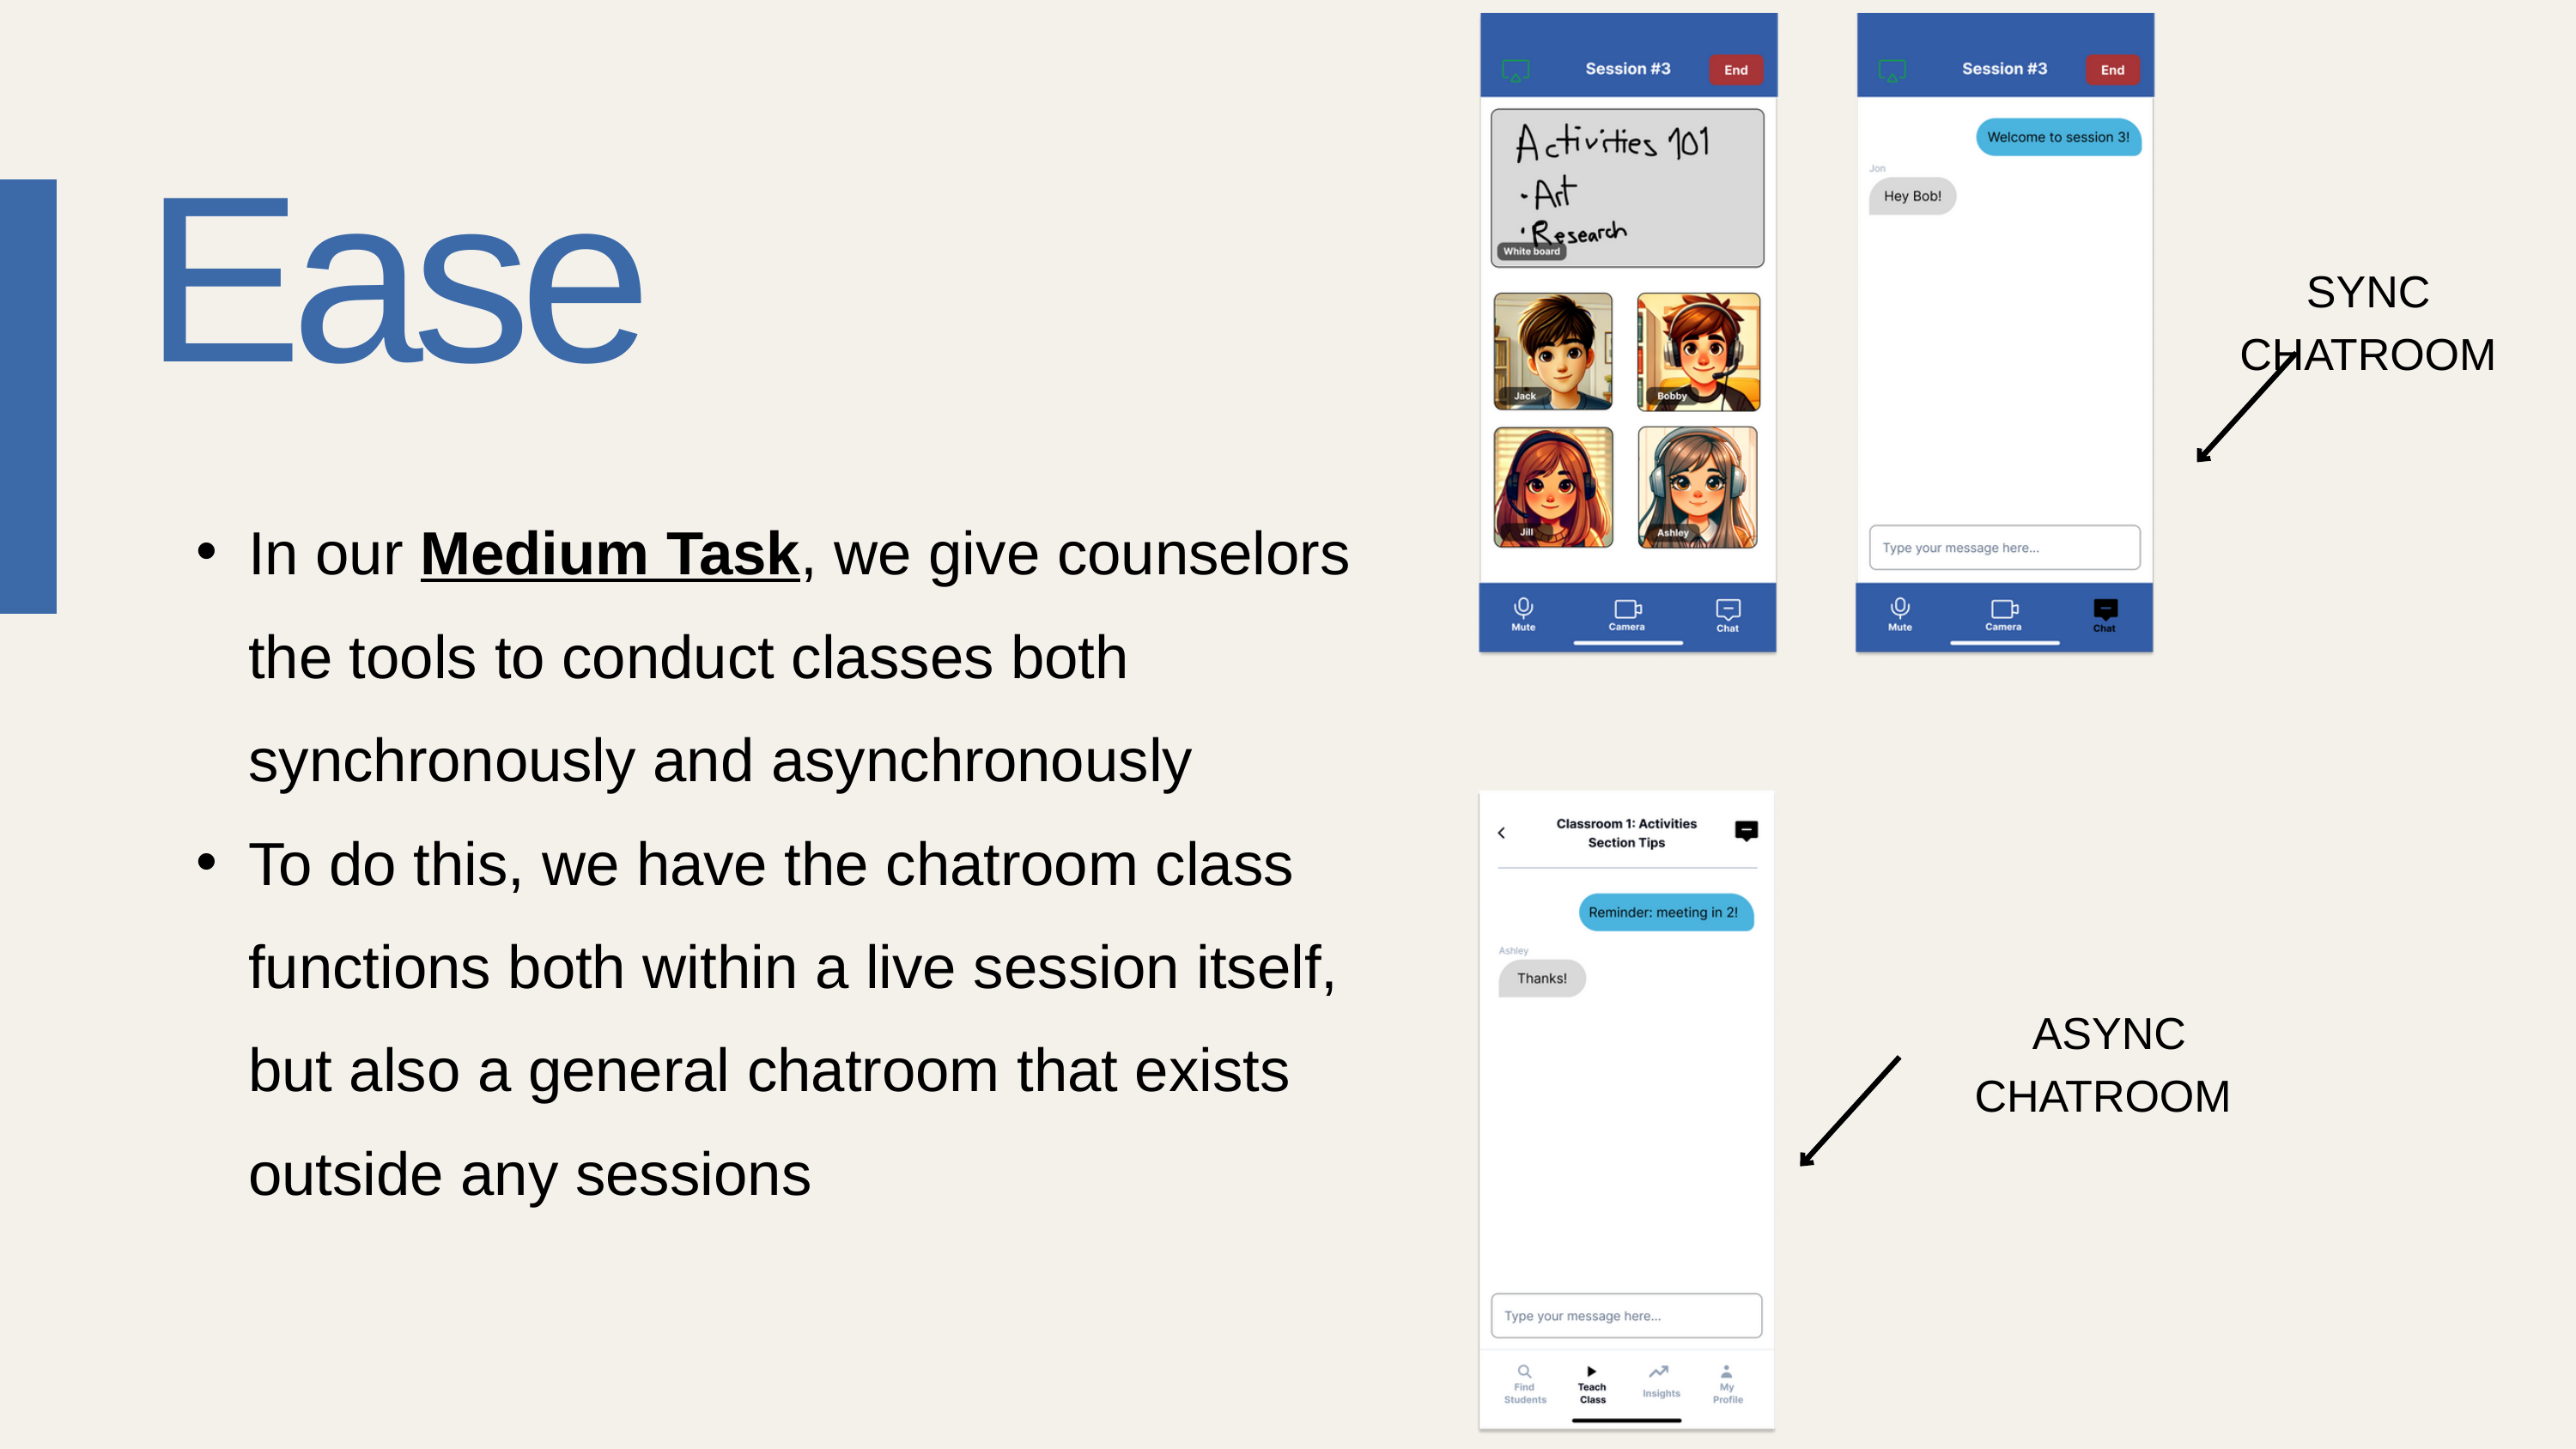

Ease
SYNC CHATROOM

In our Medium Task, we give counselors the tools to conduct classes both synchronously and asynchronously
To do this, we have the chatroom class functions both within a live session itself, but also a general chatroom that exists outside any sessions

ASYNC CHATROOM